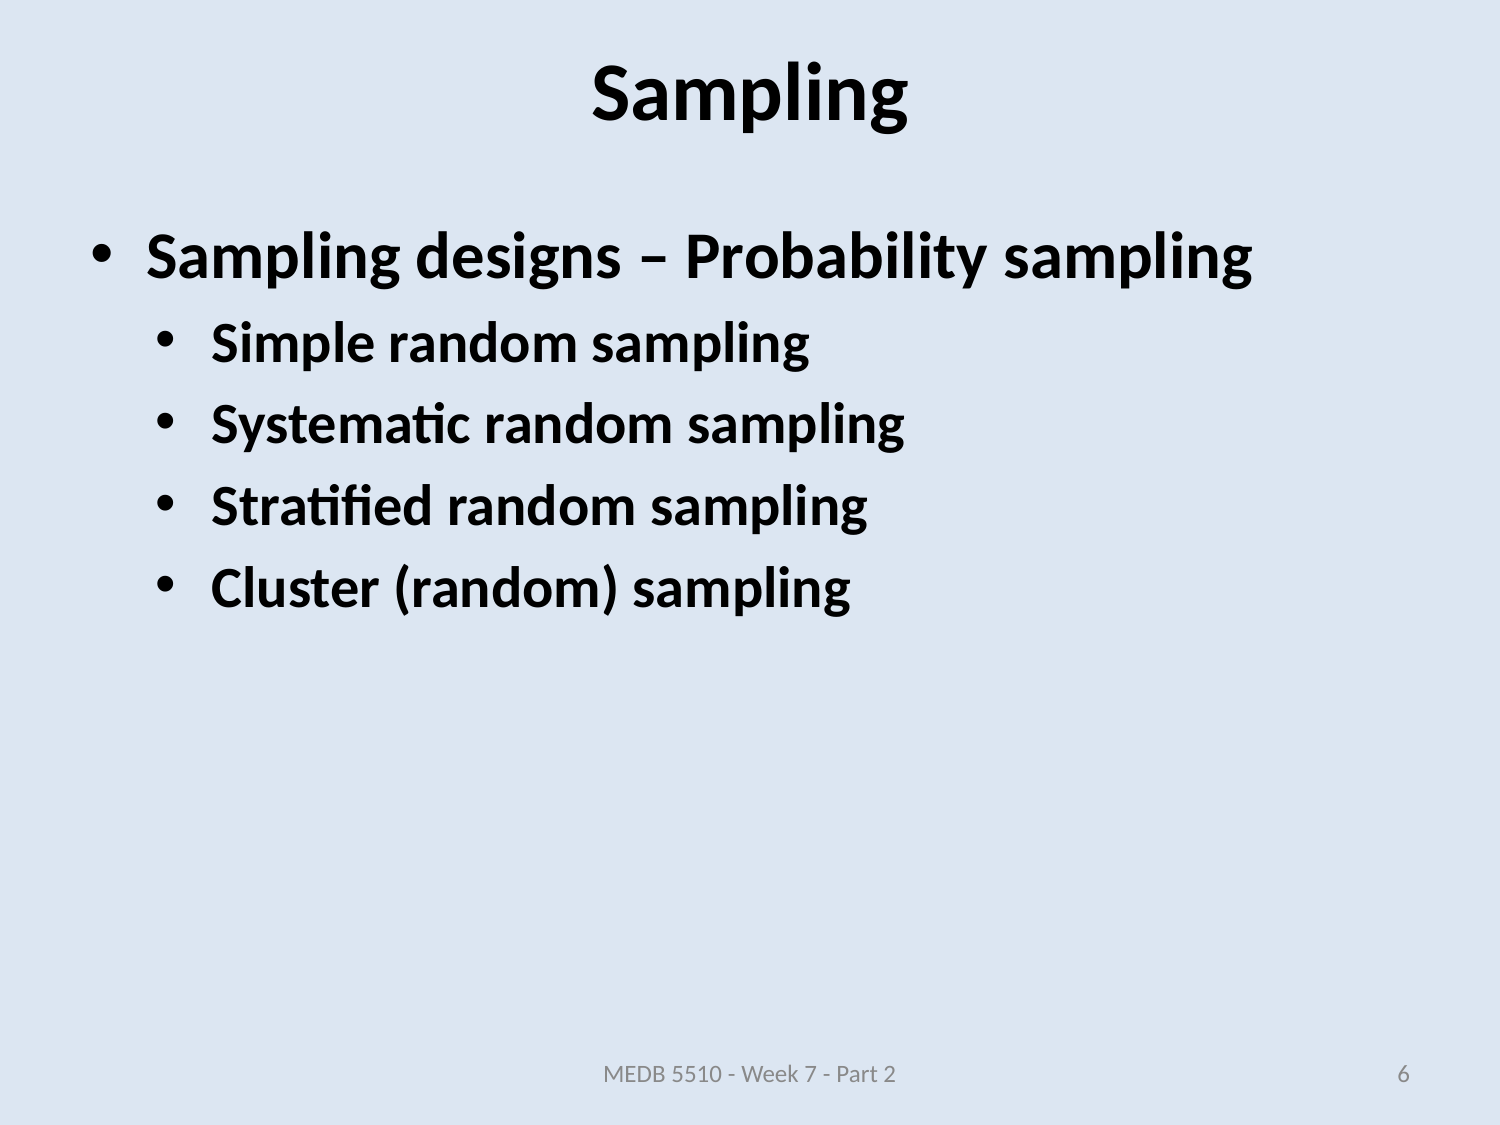

# Sampling
Sampling designs – Probability sampling
Simple random sampling
Systematic random sampling
Stratified random sampling
Cluster (random) sampling

MEDB 5510 - Week 7 - Part 2
6